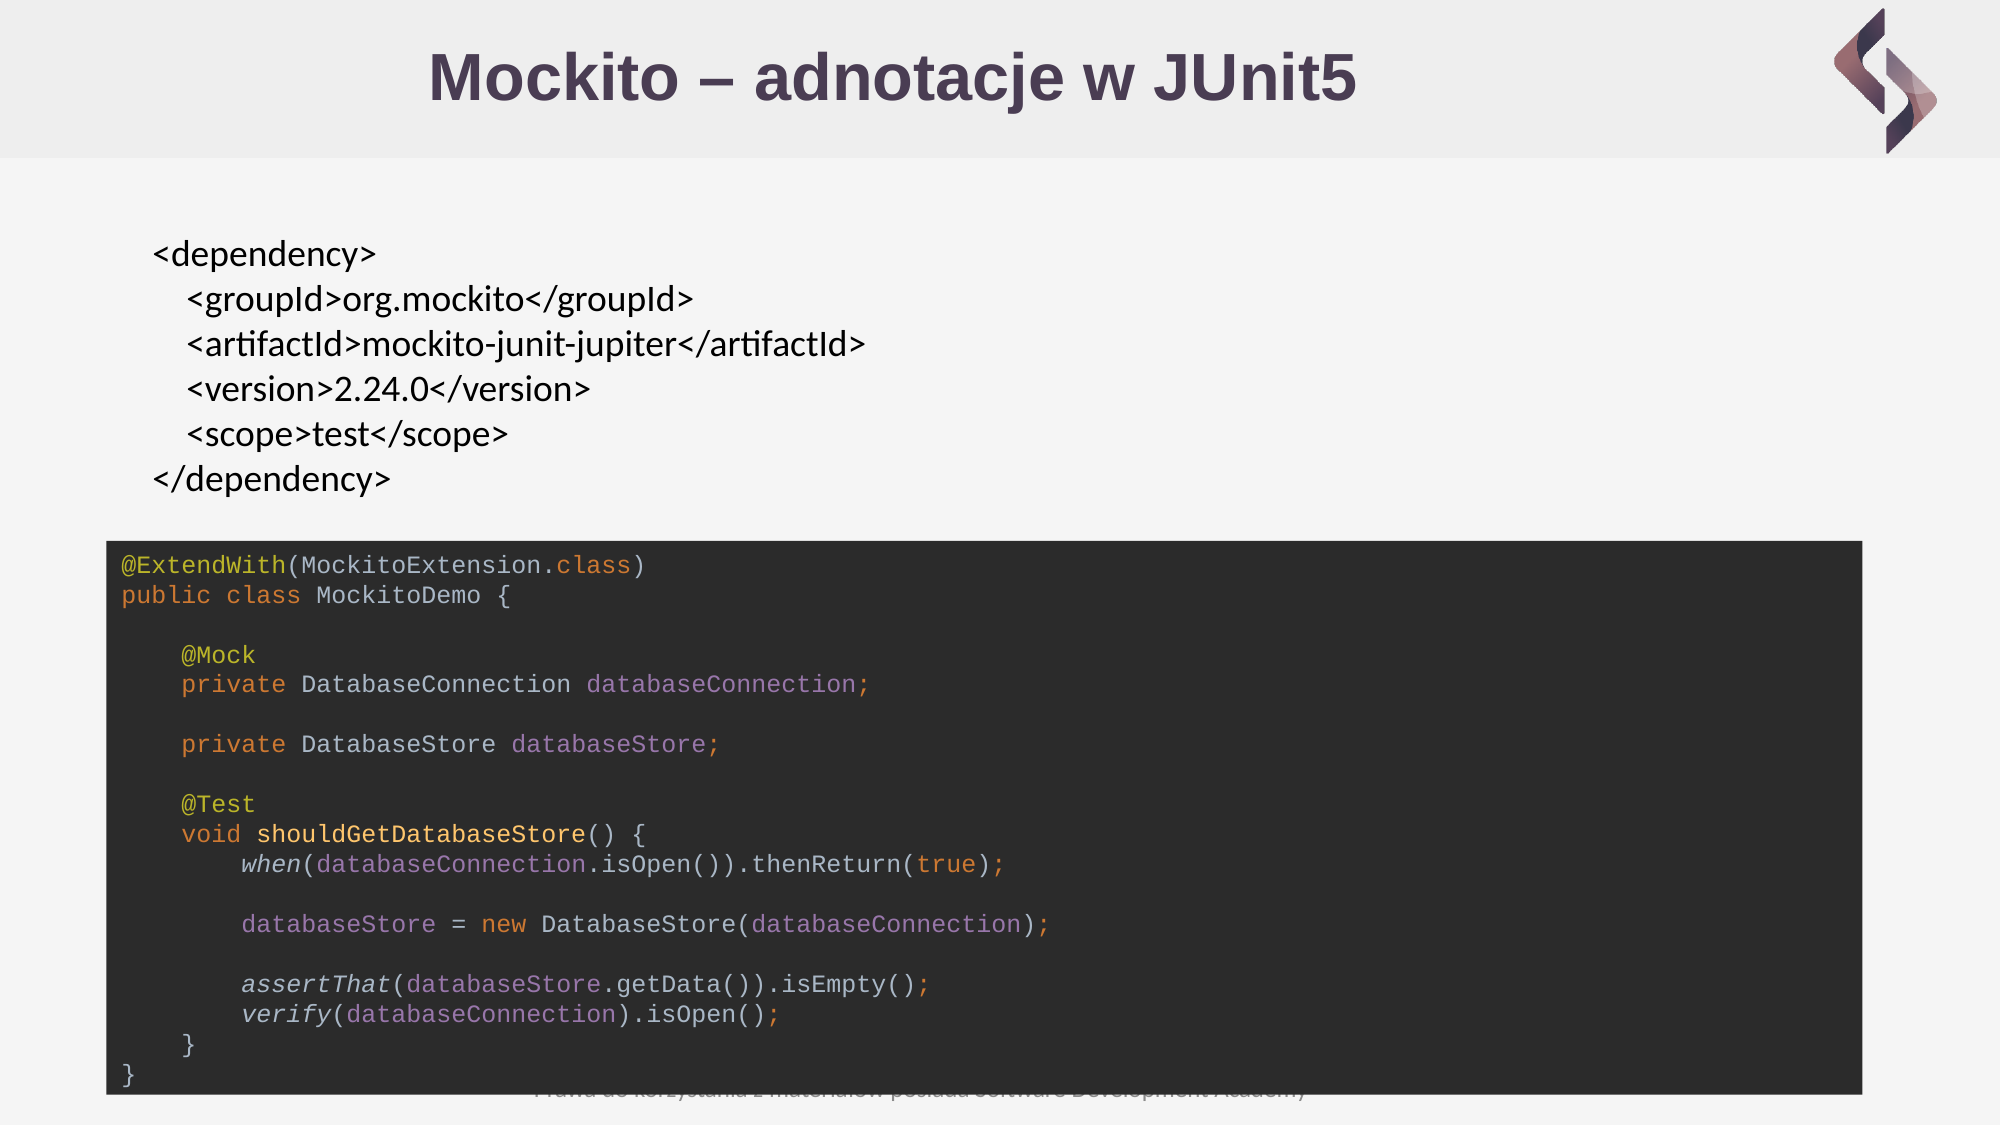

# Mockito – adnotacje w JUnit5

<dependency>
    <groupId>org.mockito</groupId>
    <artifactId>mockito-junit-jupiter</artifactId>
    <version>2.24.0</version>
    <scope>test</scope>
</dependency>
@ExtendWith(MockitoExtension.class)
public class MockitoDemo {
    @Mock
    private DatabaseConnection databaseConnection;
    private DatabaseStore databaseStore;
    @Test
    void shouldGetDatabaseStore() {
        when(databaseConnection.isOpen()).thenReturn(true);
        databaseStore = new DatabaseStore(databaseConnection);
        assertThat(databaseStore.getData()).isEmpty();
        verify(databaseConnection).isOpen();
    }
}
Autor: Michał Bojanowski
Prawa do korzystania z materiałów posiada Software Development Academy